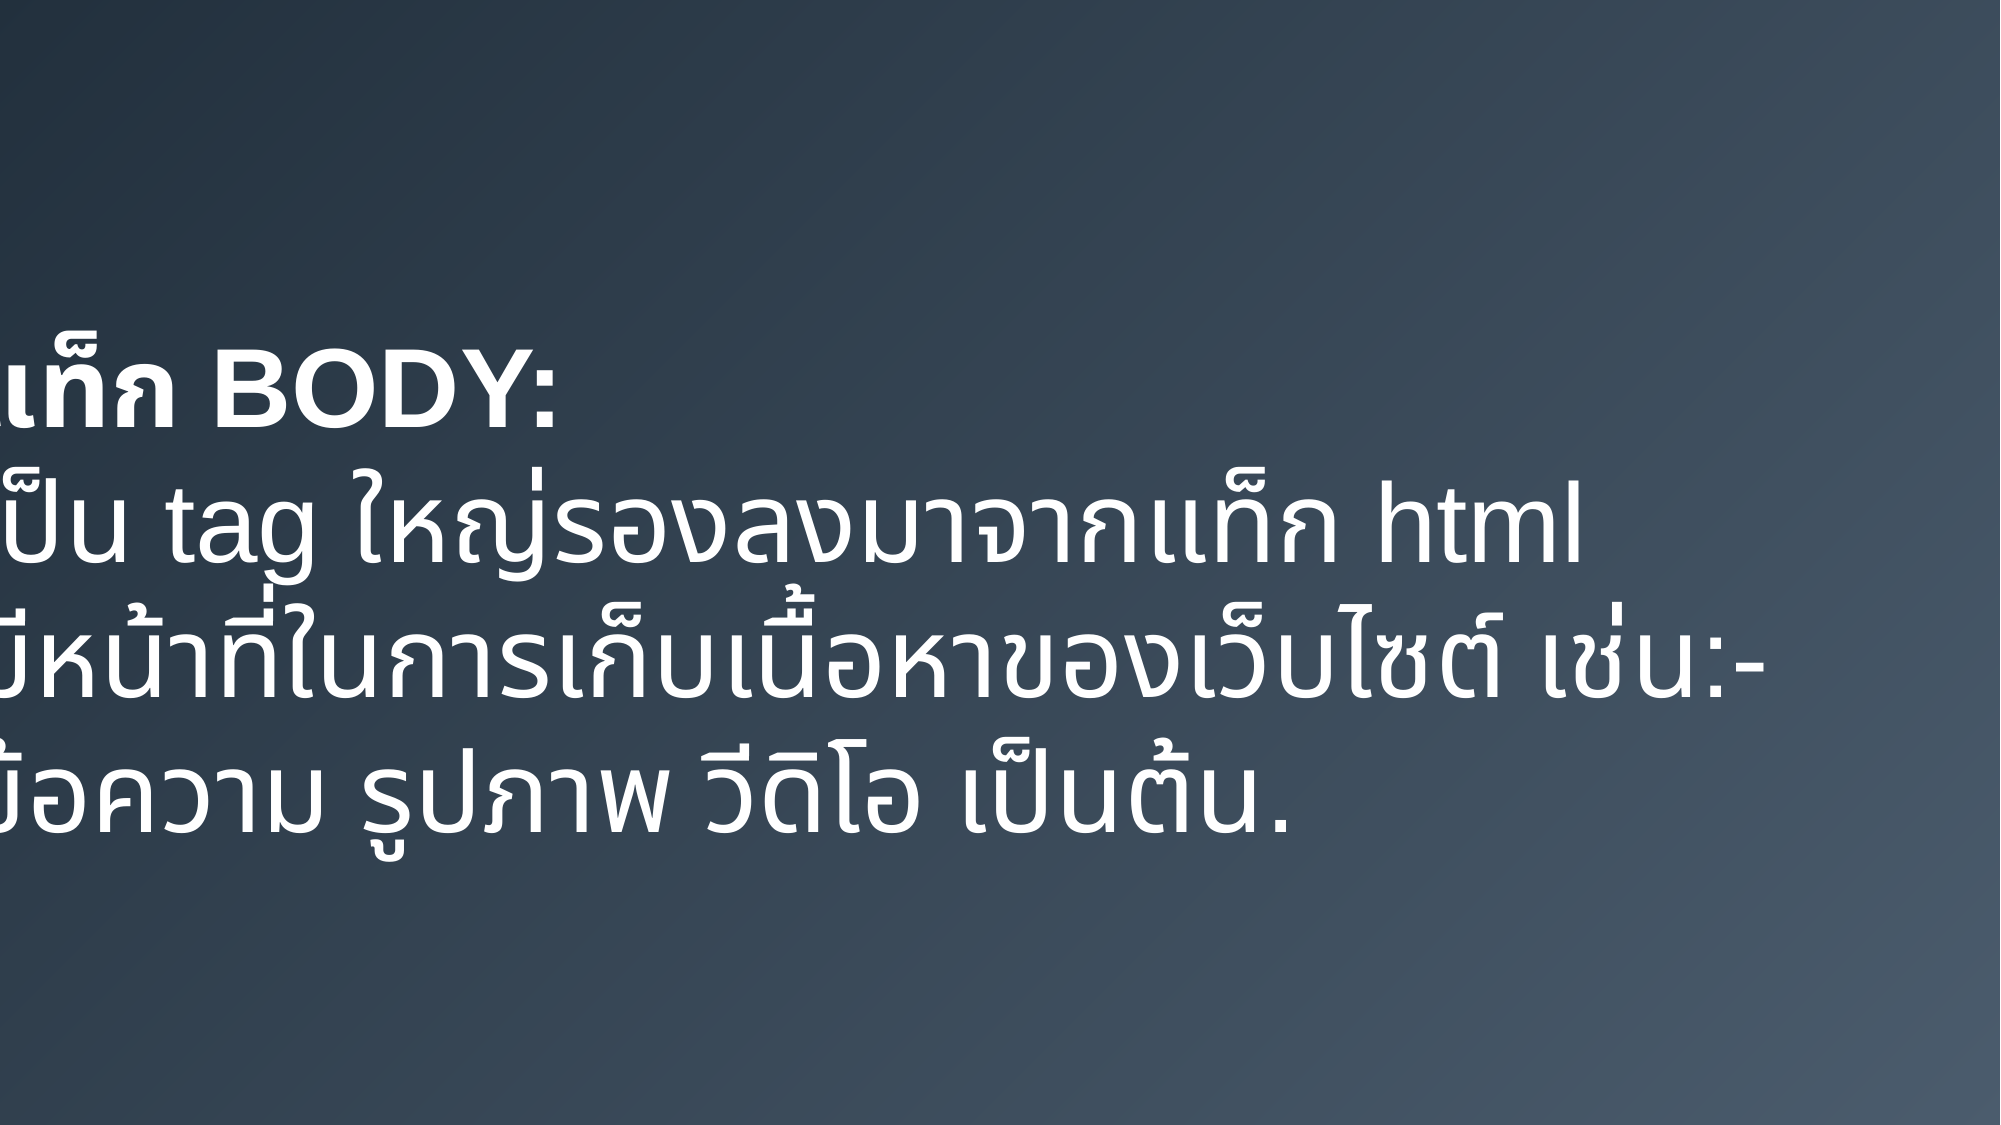

แท็ก BODY:
เป็น tag ใหญ่รองลงมาจากแท็ก html
มีหน้าที่ในการเก็บเนื้อหาของเว็บไซต์ เช่น:-
ข้อความ รูปภาพ วีดิโอ เป็นต้น.